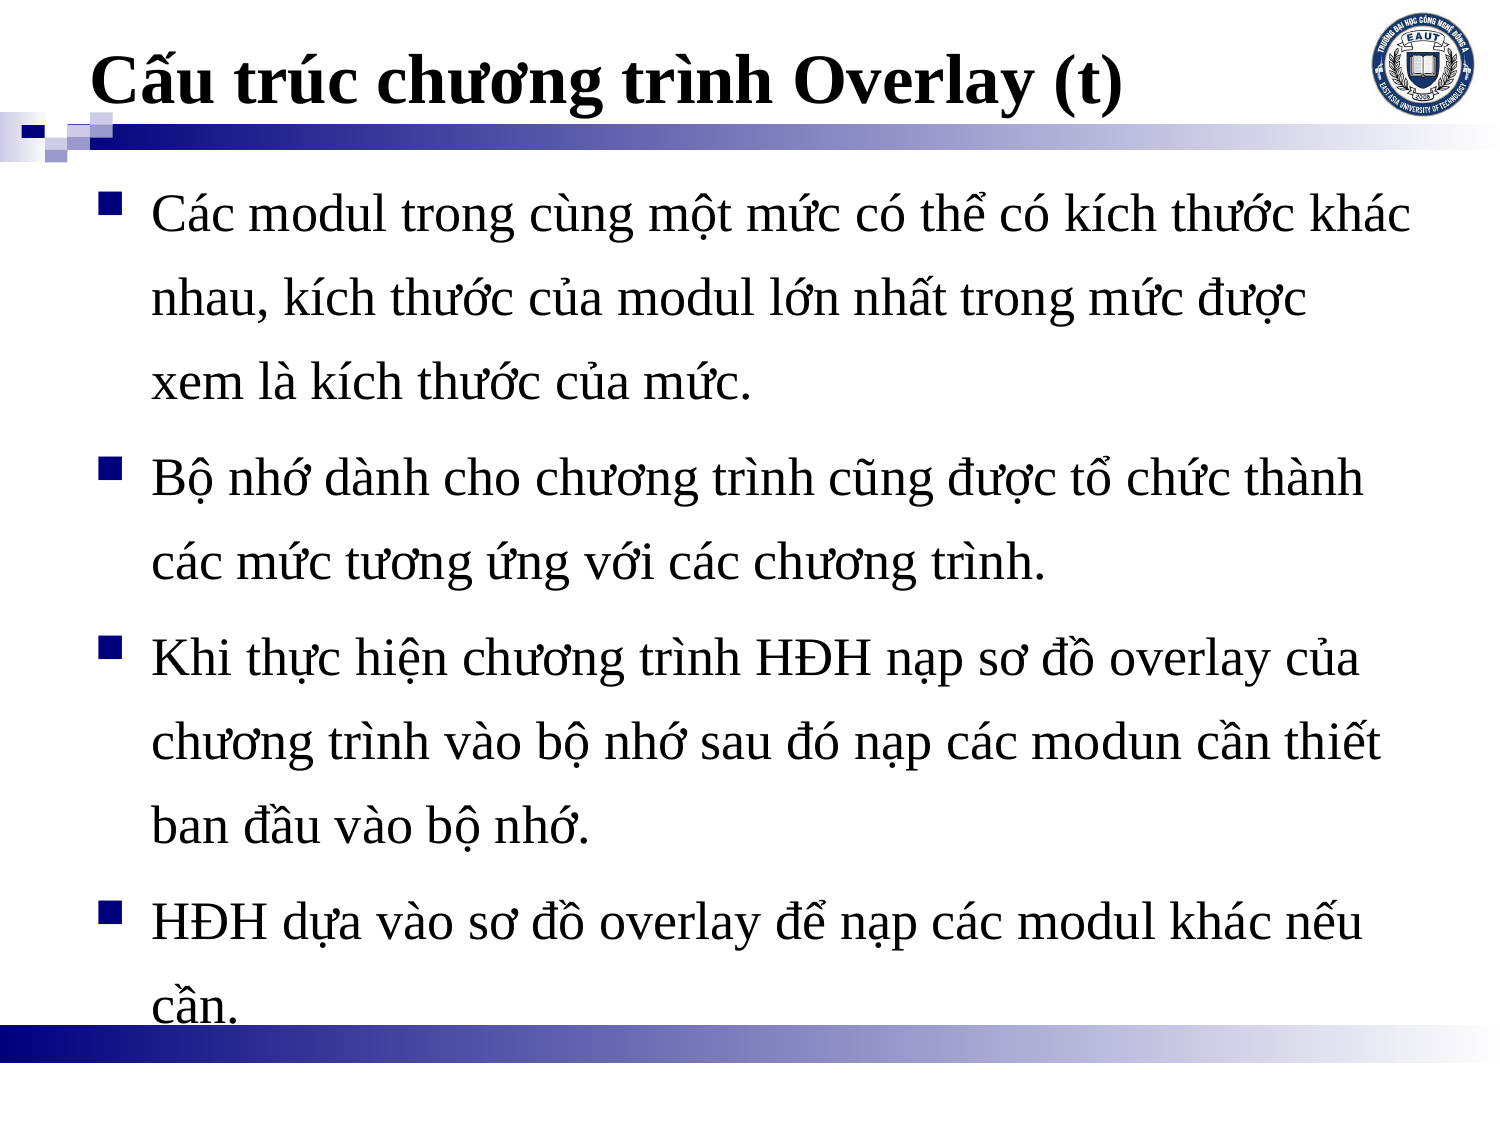

# Cấu trúc chương trình Overlay (t)
Các modul trong cùng một mức có thể có kích thước khác nhau, kích thước của modul lớn nhất trong mức được xem là kích thước của mức.
Bộ nhớ dành cho chương trình cũng được tổ chức thành các mức tương ứng với các chương trình.
Khi thực hiện chương trình HĐH nạp sơ đồ overlay của chương trình vào bộ nhớ sau đó nạp các modun cần thiết ban đầu vào bộ nhớ.
HĐH dựa vào sơ đồ overlay để nạp các modul khác nếu cần.